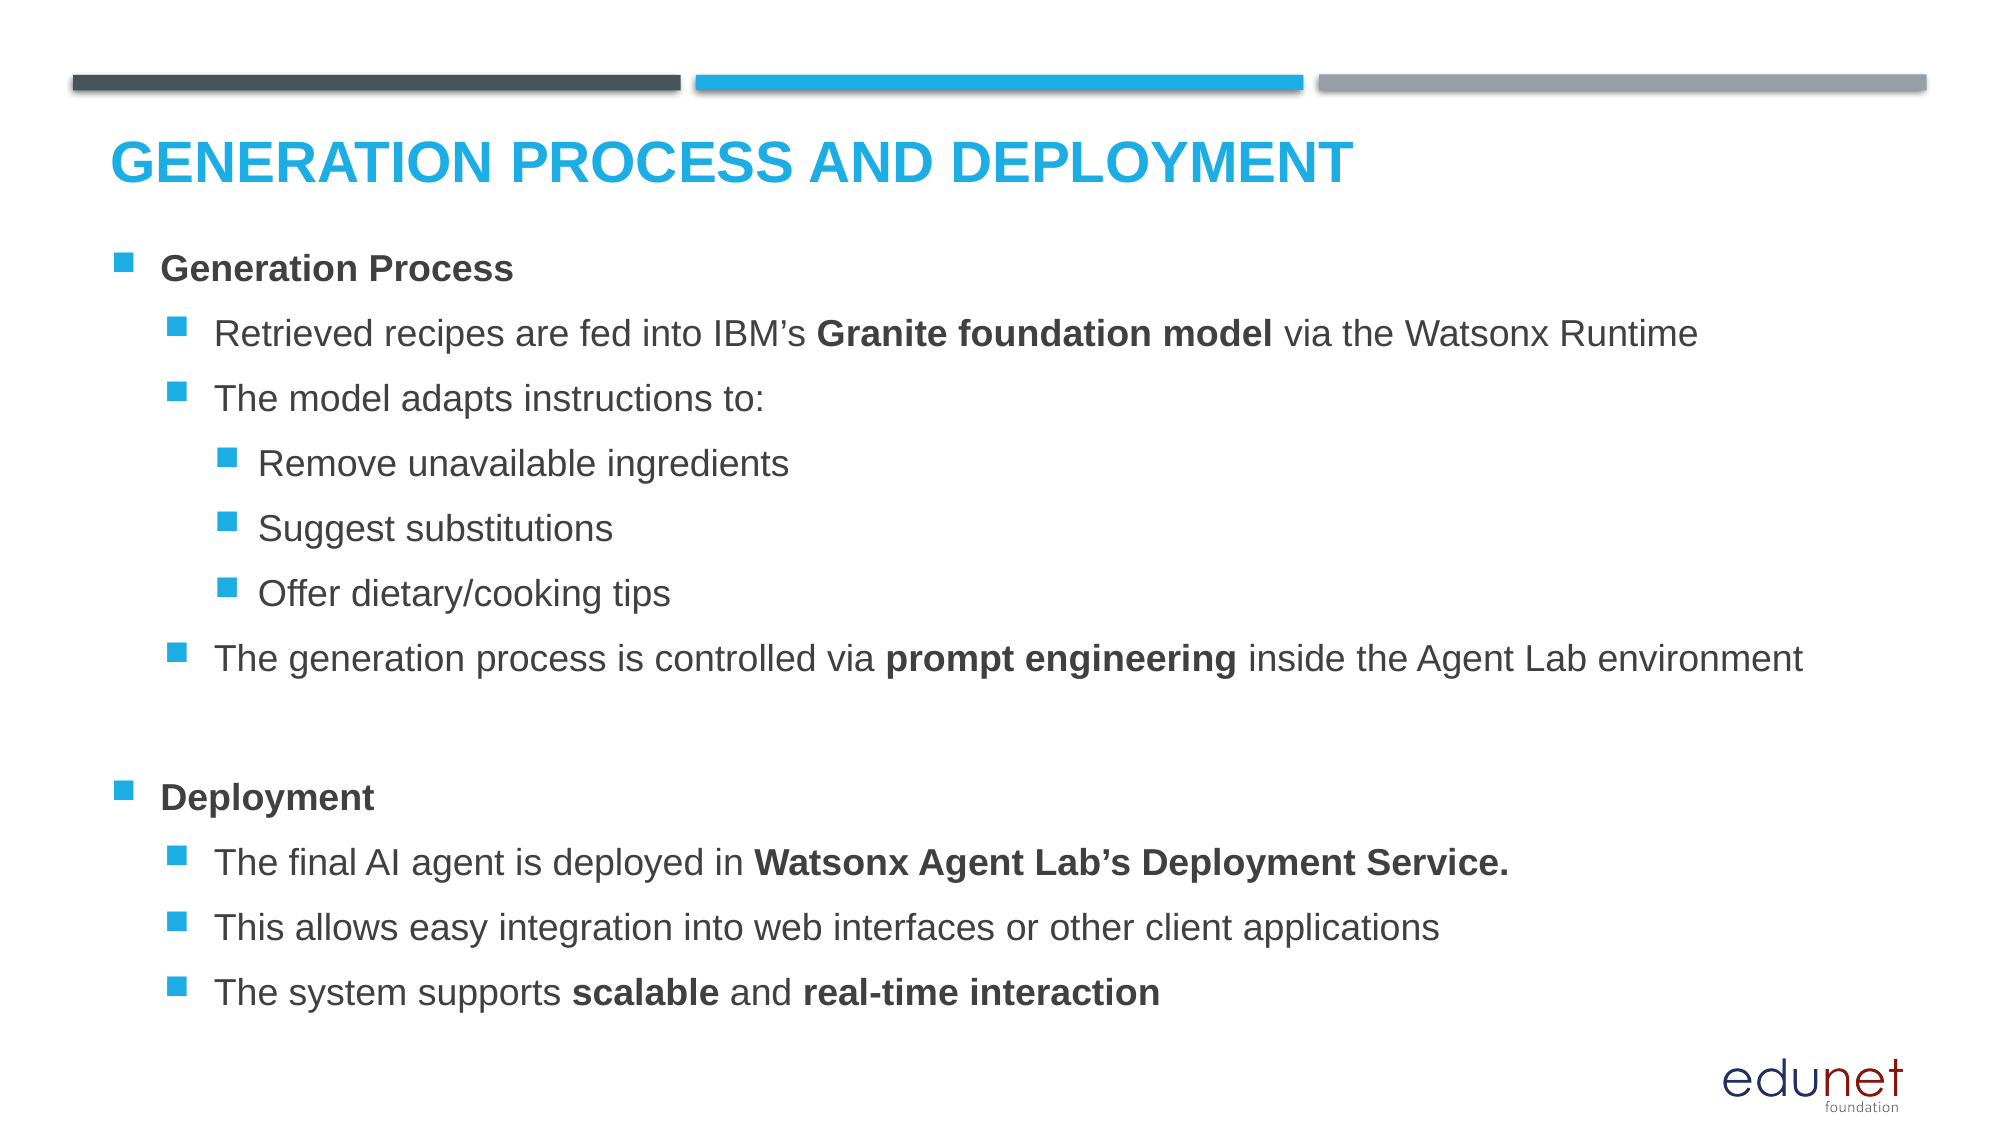

# Generation Process and Deployment
Generation Process
Retrieved recipes are fed into IBM’s Granite foundation model via the Watsonx Runtime
The model adapts instructions to:
Remove unavailable ingredients
Suggest substitutions
Offer dietary/cooking tips
The generation process is controlled via prompt engineering inside the Agent Lab environment

Deployment
The final AI agent is deployed in Watsonx Agent Lab’s Deployment Service.
This allows easy integration into web interfaces or other client applications
The system supports scalable and real-time interaction